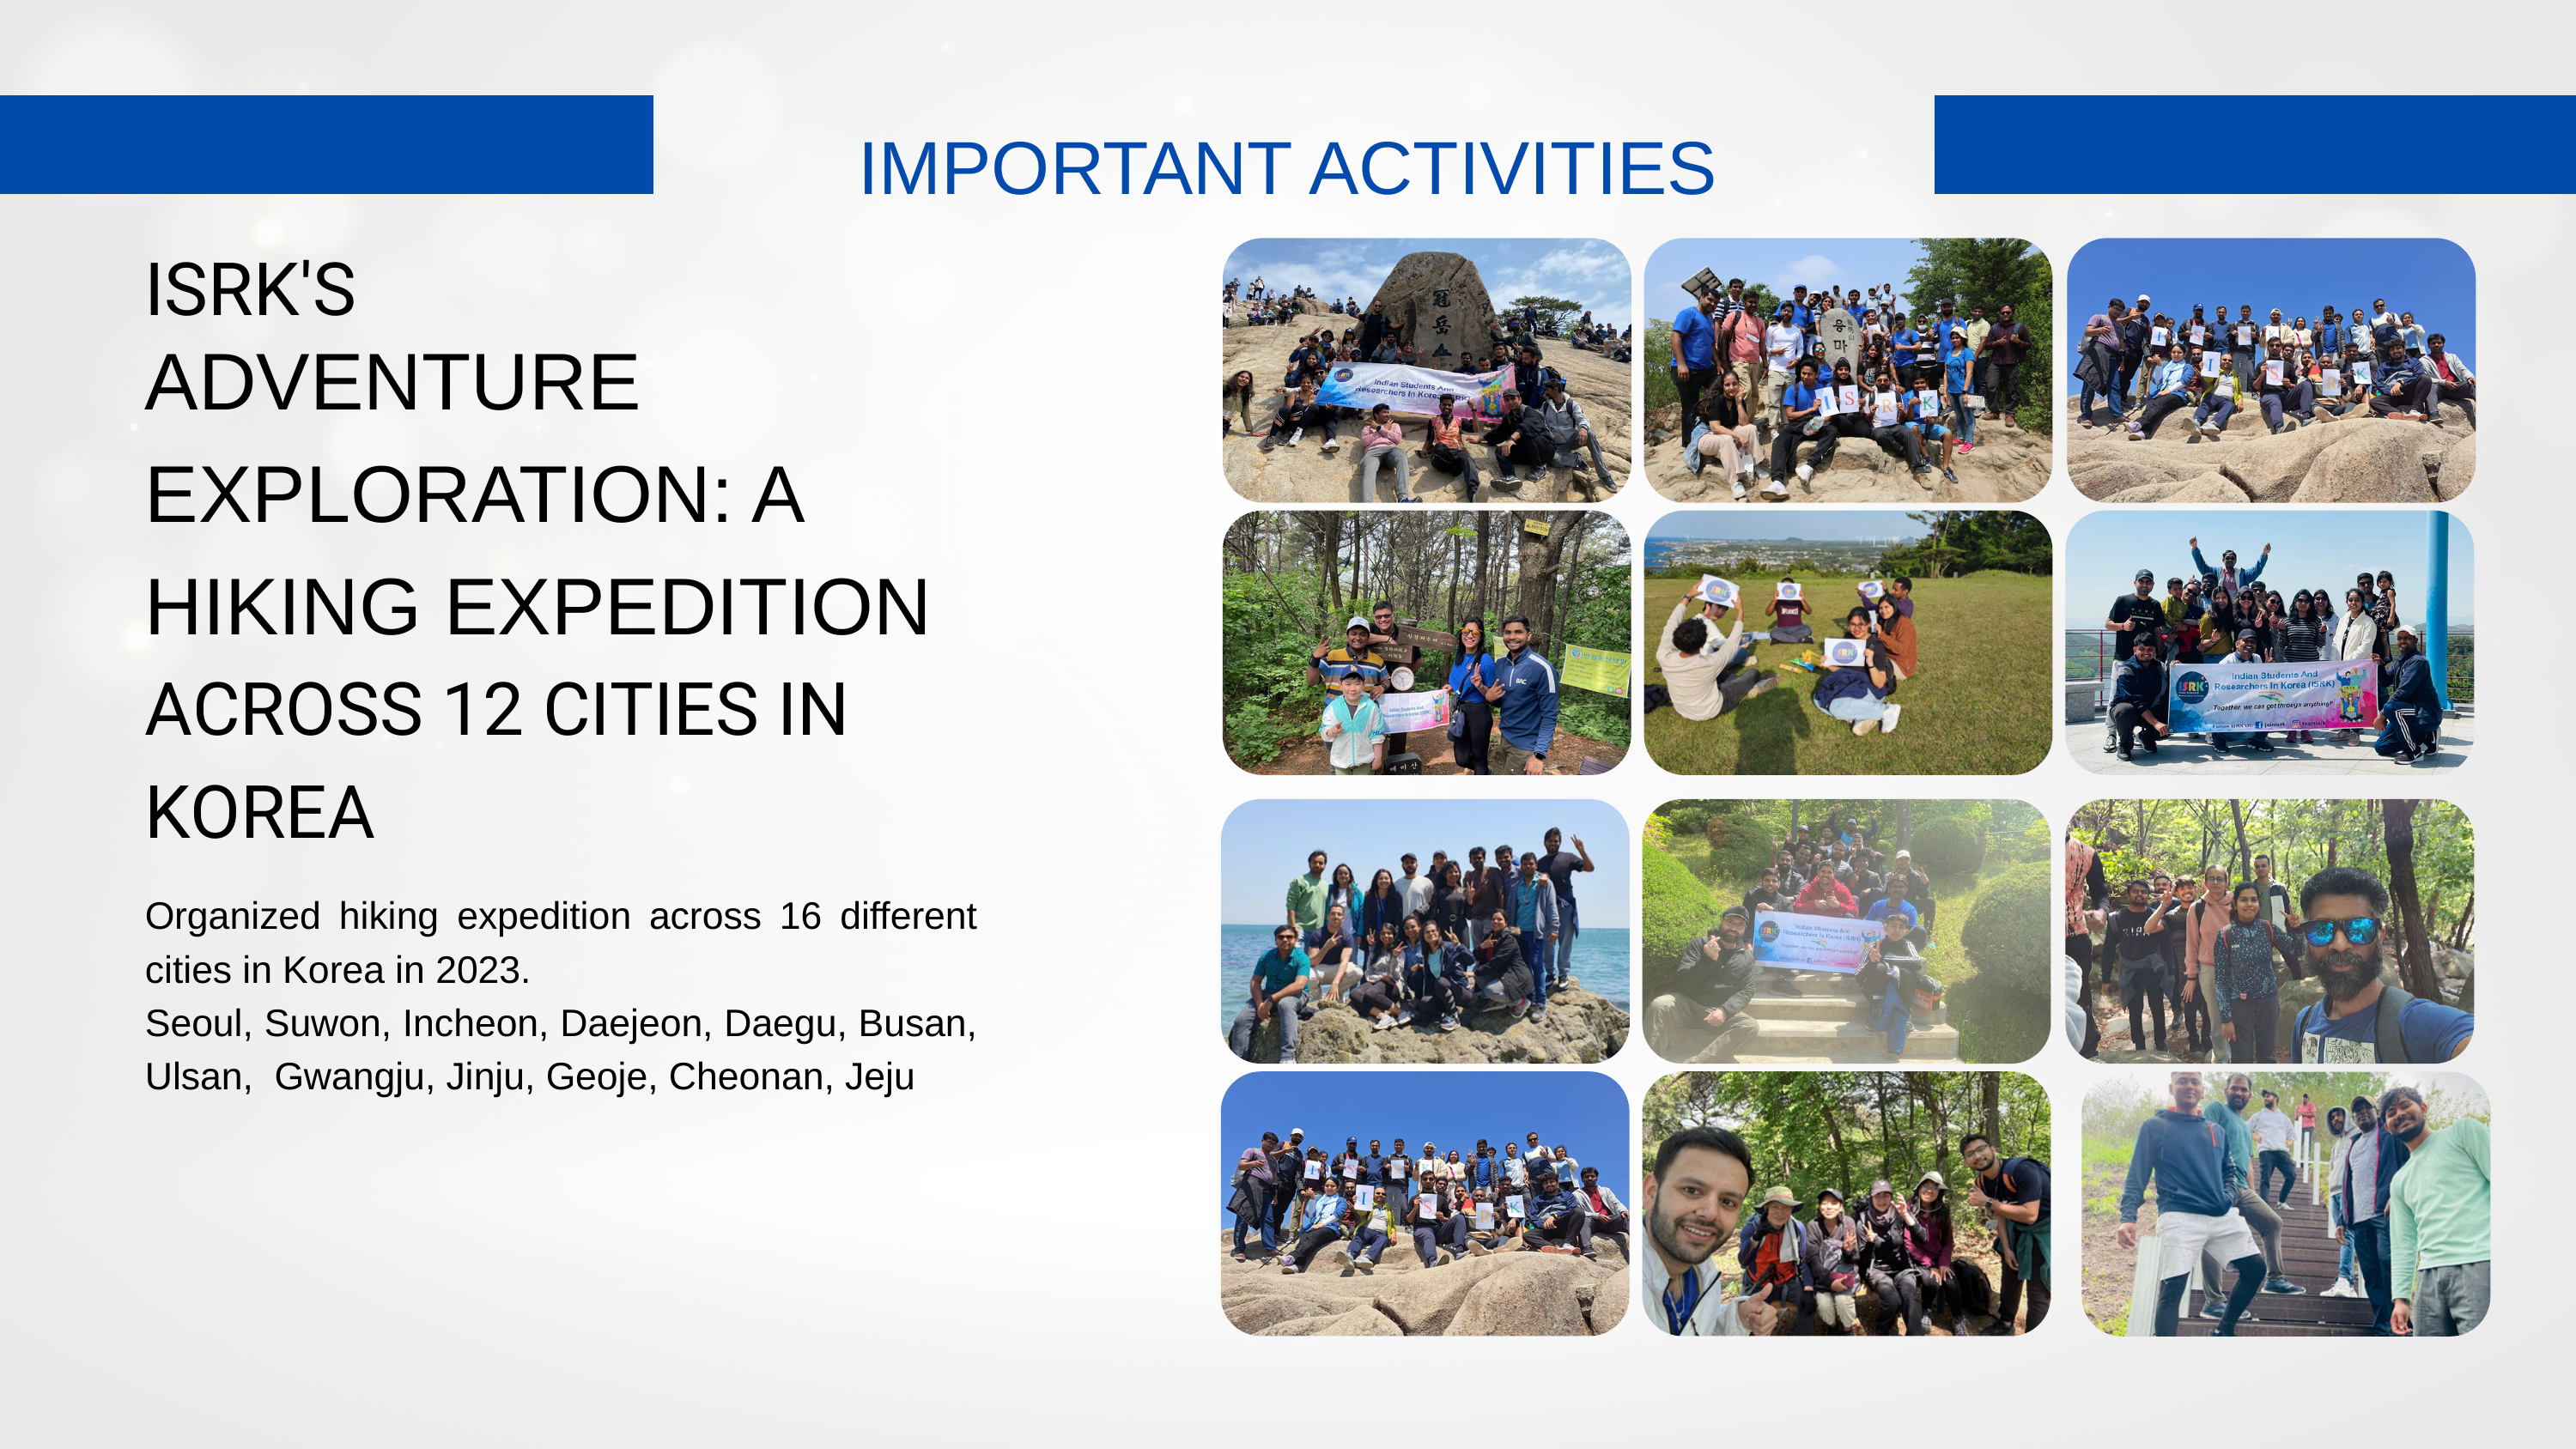

IMPORTANT ACTIVITIES
ISRK'S

ADVENTURE EXPLORATION: A HIKING EXPEDITION

ACROSS 12 CITIES IN KOREA

Organized hiking expedition across 16 different cities in Korea in 2023.
Seoul, Suwon, Incheon, Daejeon, Daegu, Busan, Ulsan,  Gwangju, Jinju, Geoje, Cheonan, Jeju